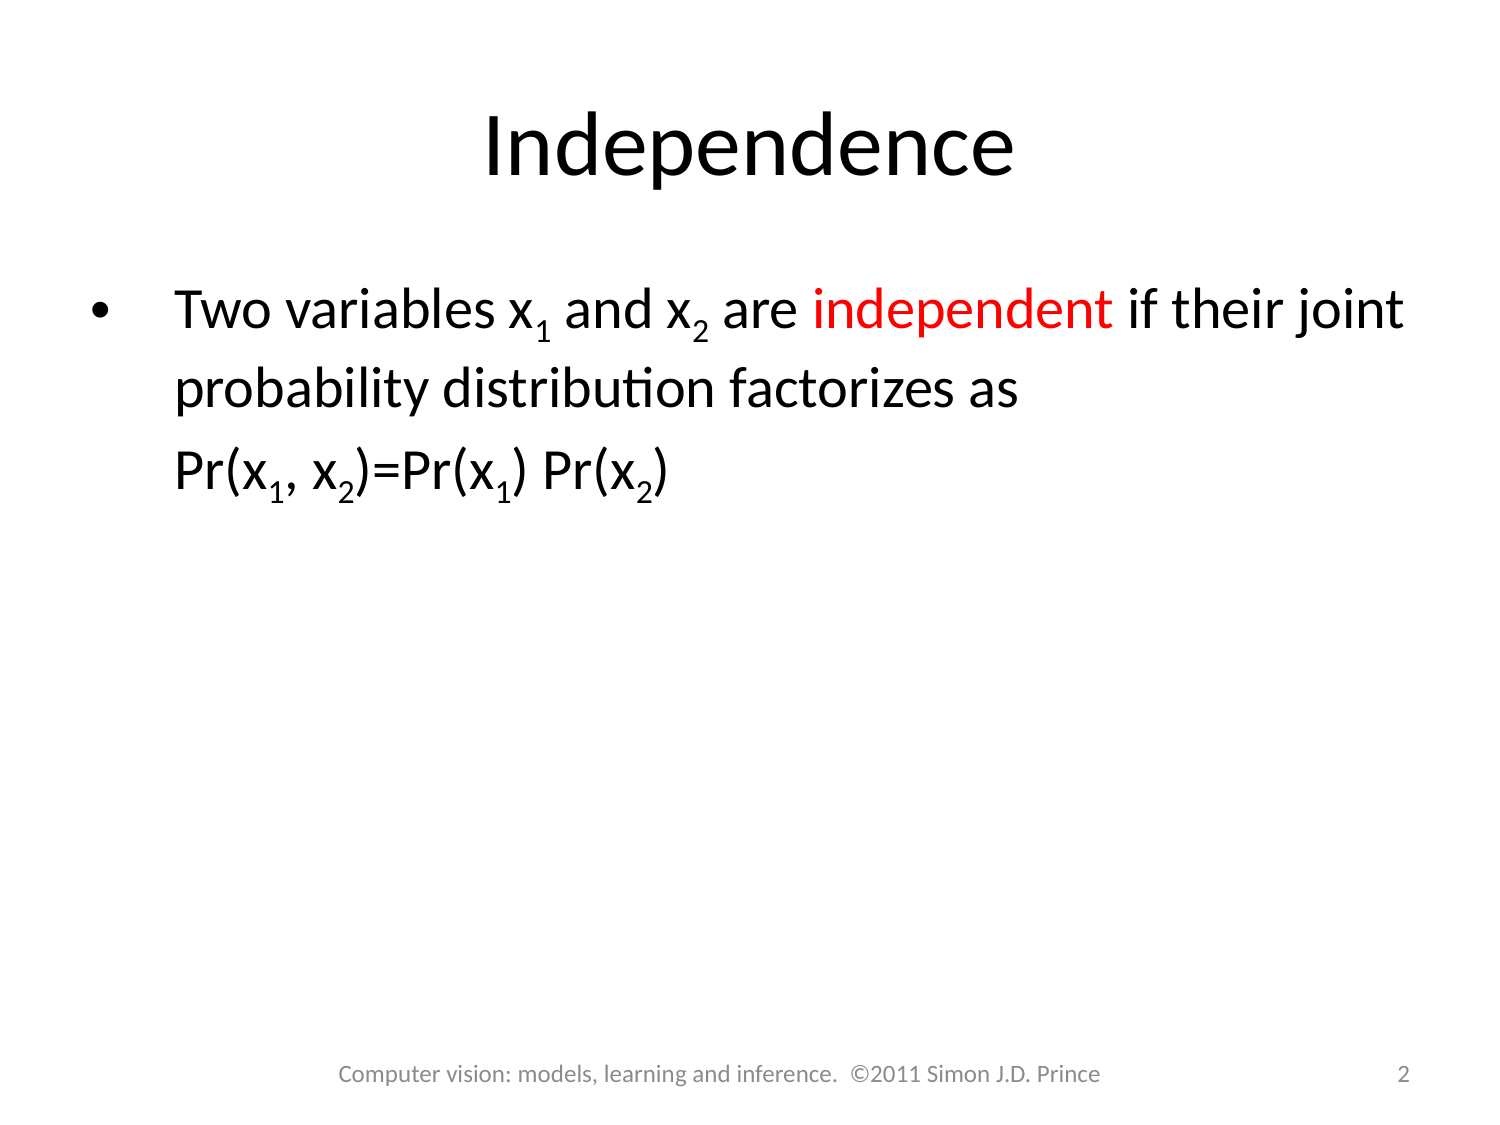

# Independence
Two variables x1 and x2 are independent if their joint probability distribution factorizes as
	Pr(x1, x2)=Pr(x1) Pr(x2)

Computer vision: models, learning and inference.  ©2011 Simon J.D. Prince
2